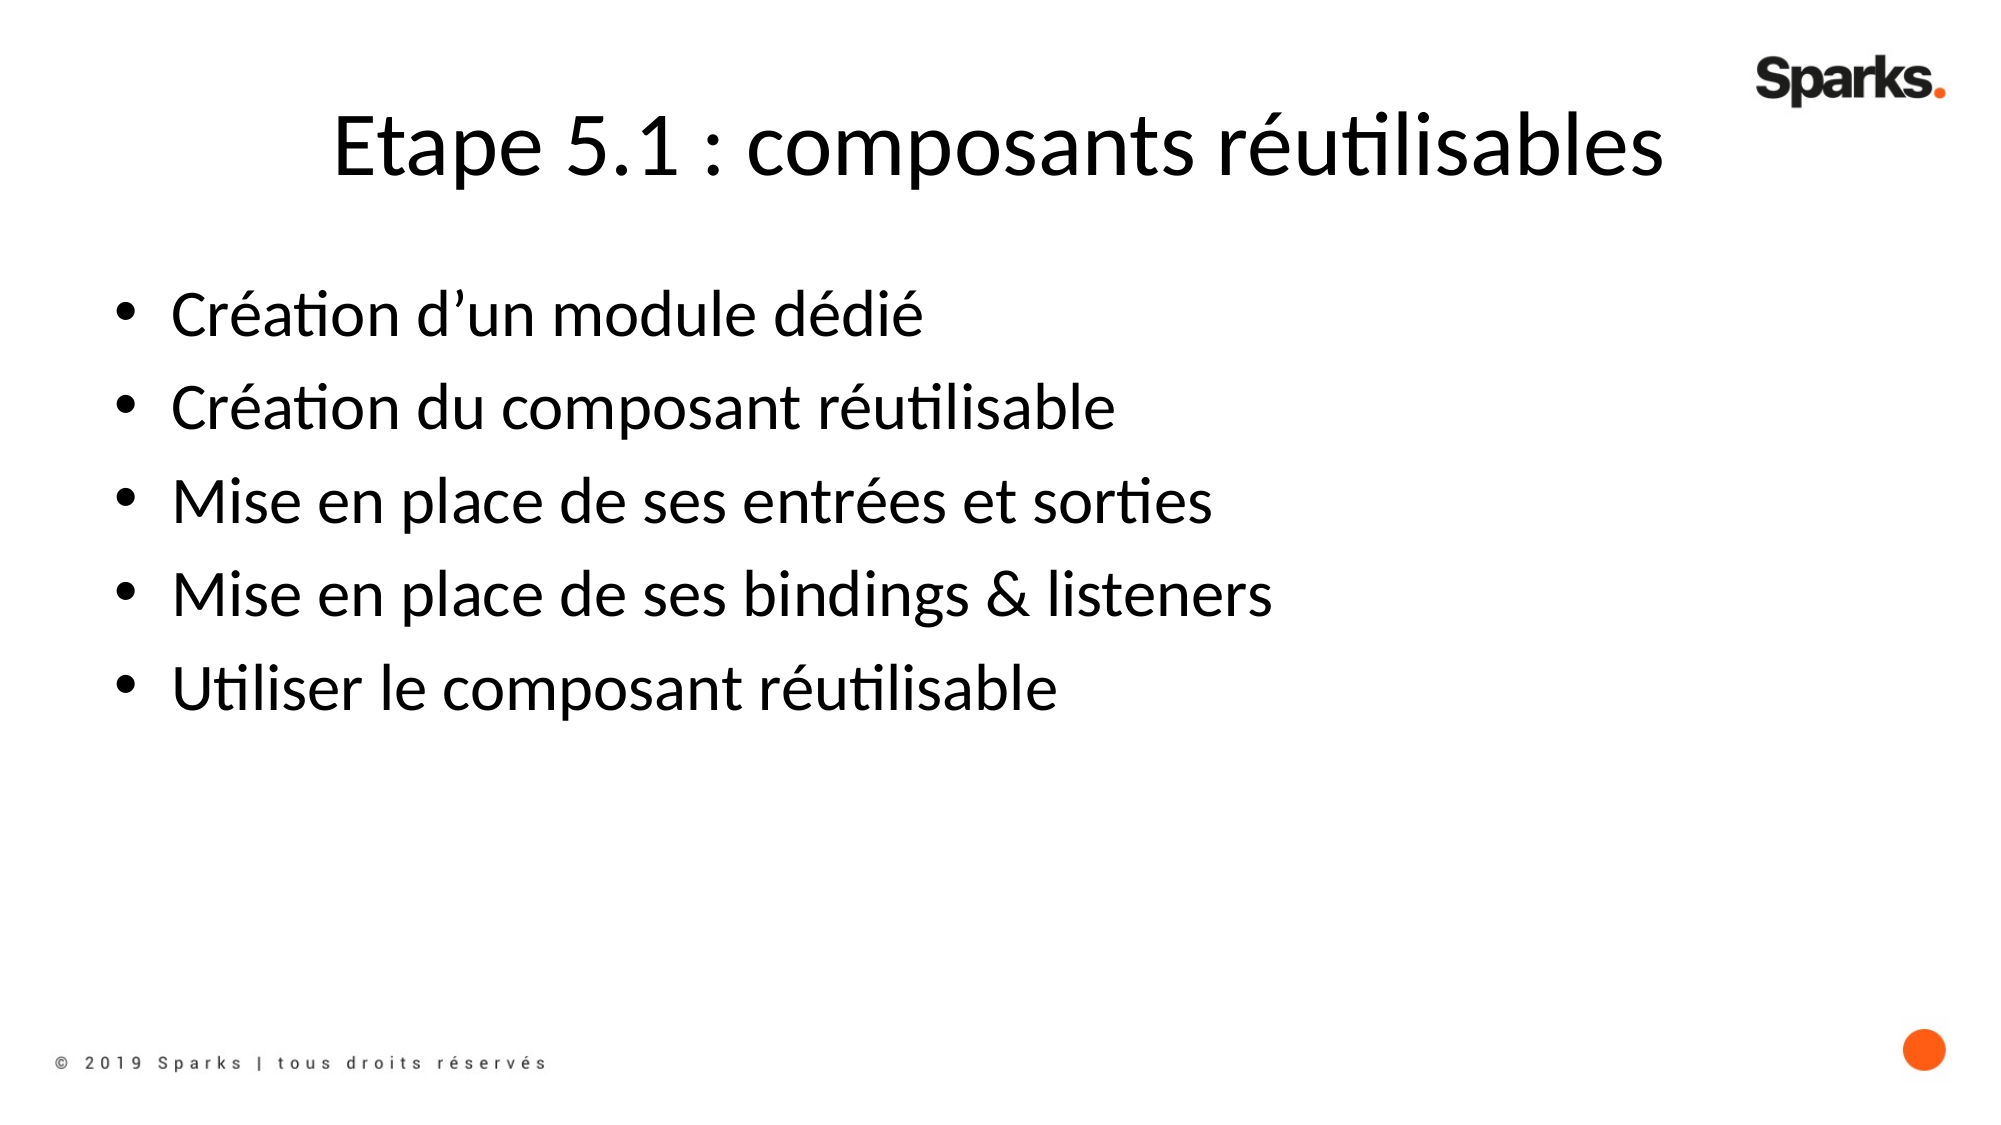

# Etape 5.1 : composants réutilisables
Création d’un module dédié
Création du composant réutilisable
Mise en place de ses entrées et sorties
Mise en place de ses bindings & listeners
Utiliser le composant réutilisable